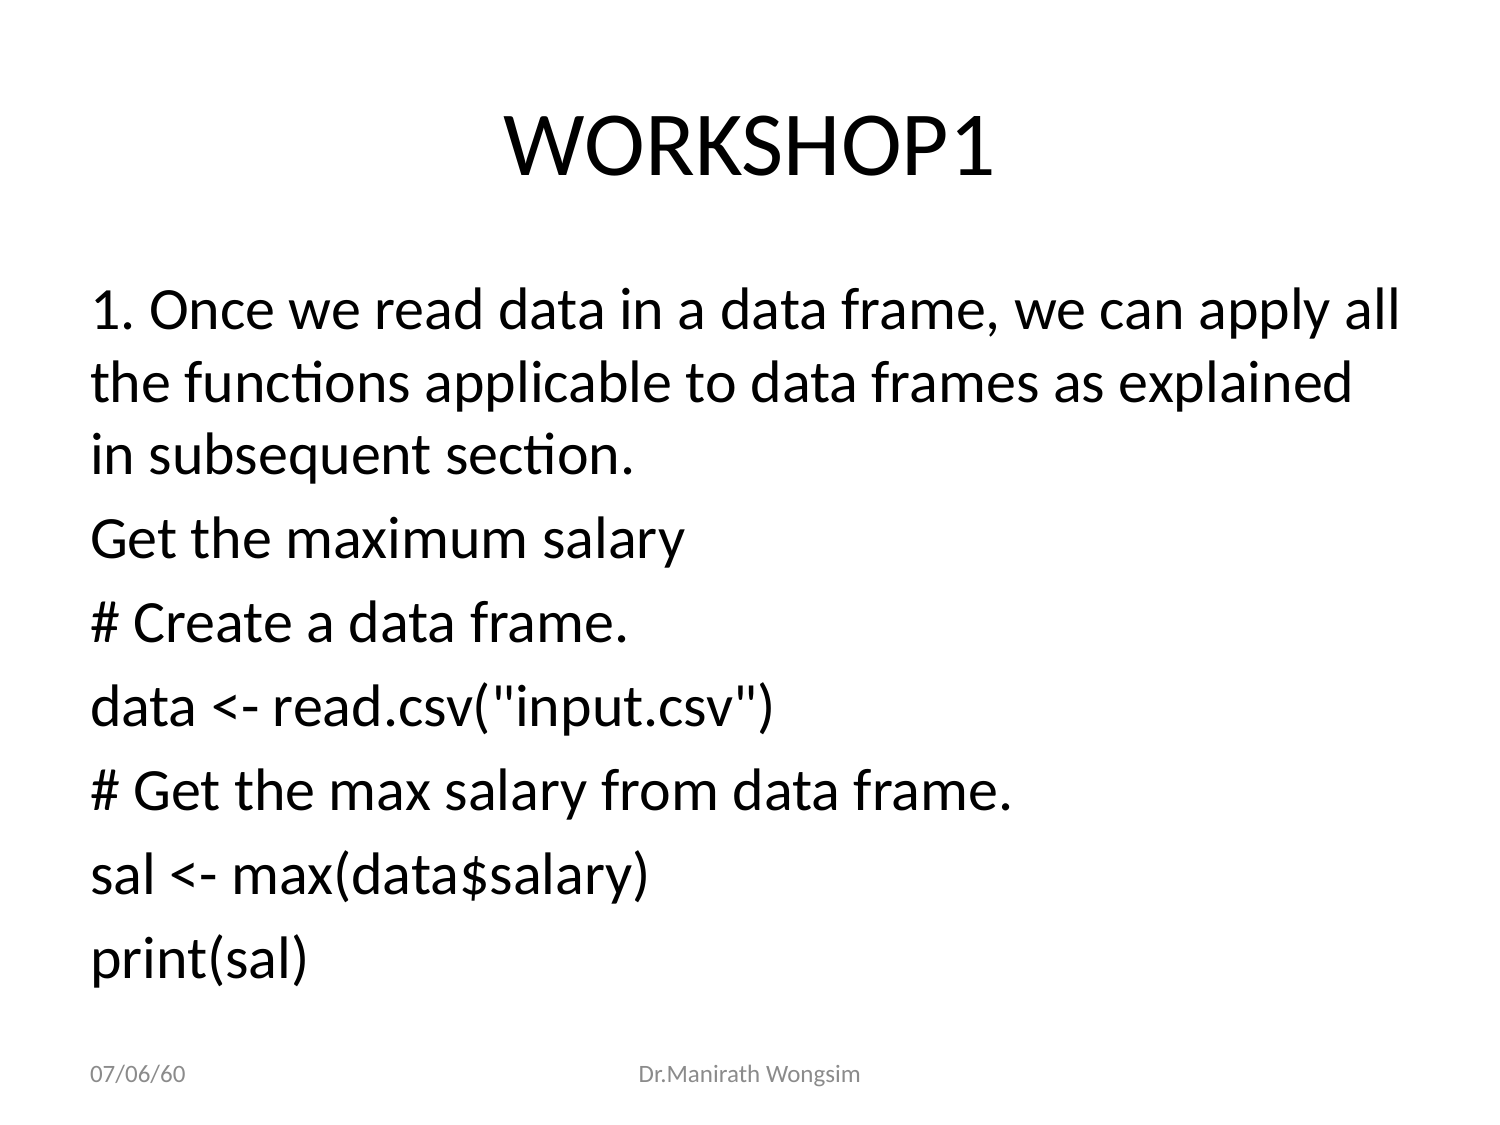

# WORKSHOP1
1. Once we read data in a data frame, we can apply all the functions applicable to data frames as explained in subsequent section.
Get the maximum salary
# Create a data frame.
data <- read.csv("input.csv")
# Get the max salary from data frame.
sal <- max(data$salary)
print(sal)

07/06/60
Dr.Manirath Wongsim